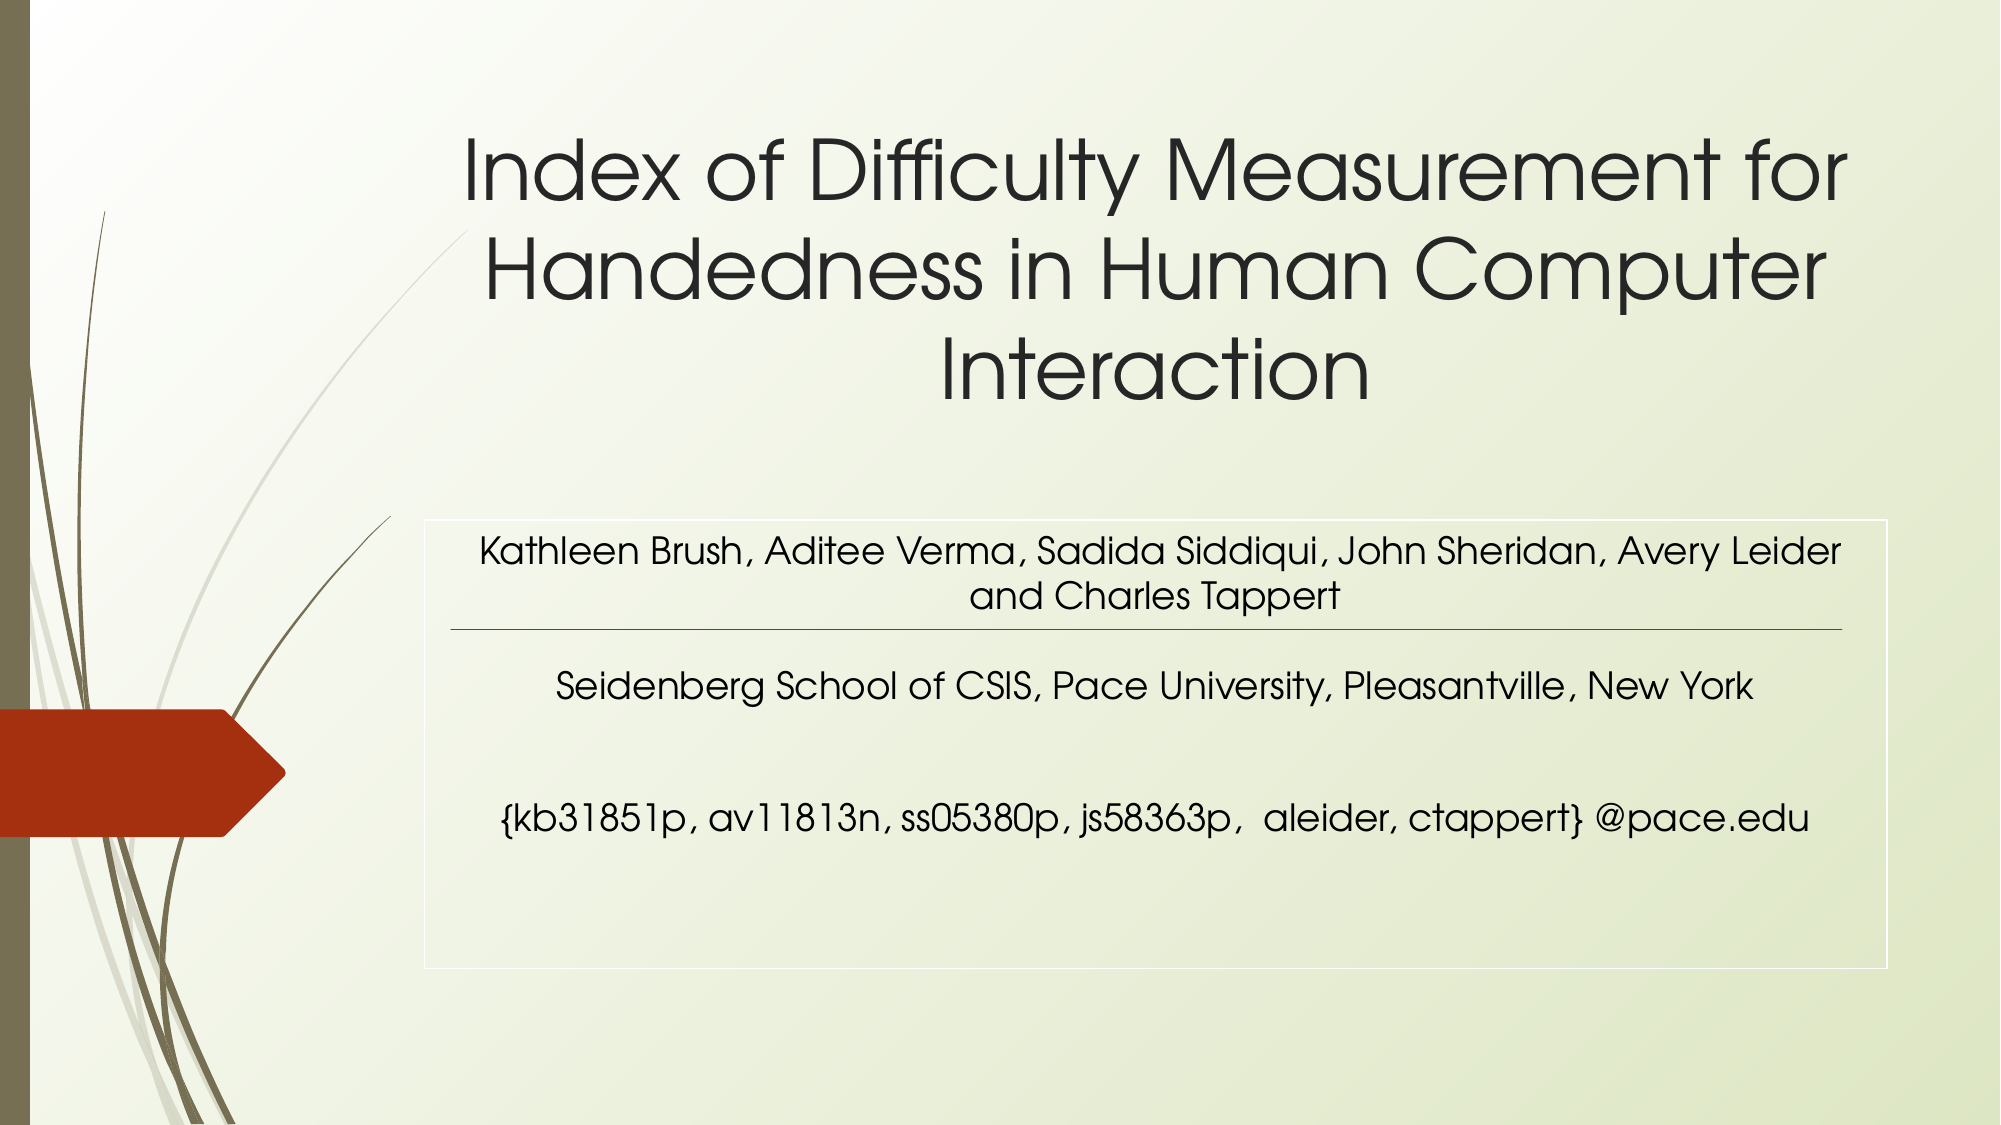

# Index of Difficulty Measurement for Handedness in Human Computer Interaction
 Kathleen Brush, Aditee Verma, Sadida Siddiqui, John Sheridan, Avery Leider and Charles Tappert

Seidenberg School of CSIS, Pace University, Pleasantville, New York

{kb31851p, av11813n, ss05380p, js58363p,  aleider, ctappert} @pace.edu